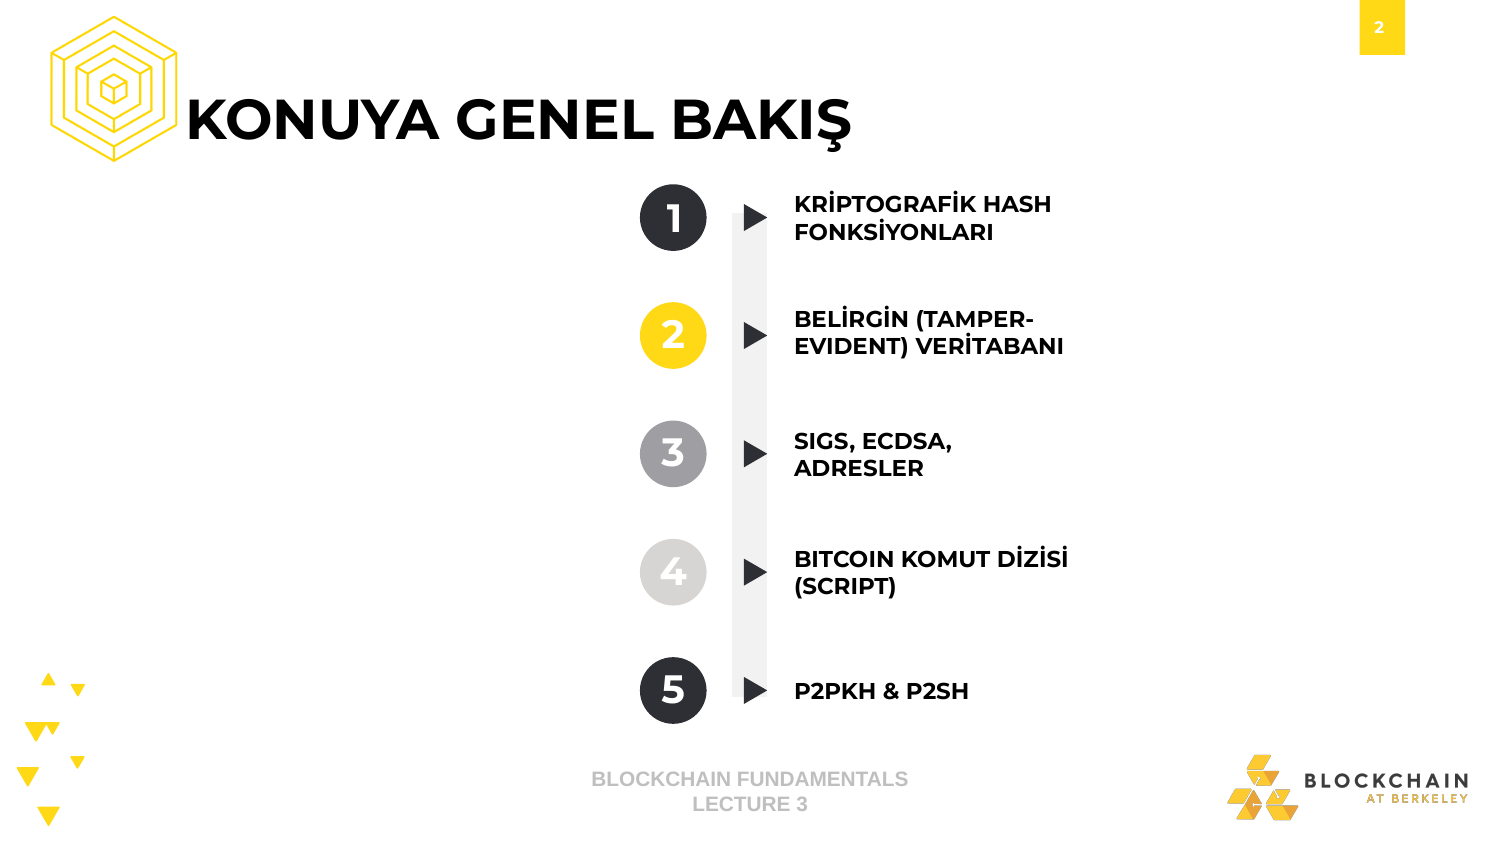

KONUYA GENEL BAKIŞ

1
KRİPTOGRAFİK HASH FONKSİYONLARI

2
BELİRGİN (TAMPER-EVIDENT) VERİTABANI

3
SIGS, ECDSA,  ADRESLER

4
BITCOIN KOMUT DİZİSİ (SCRIPT)

5
P2PKH & P2SH

BLOCKCHAIN FUNDAMENTALS LECTURE 3